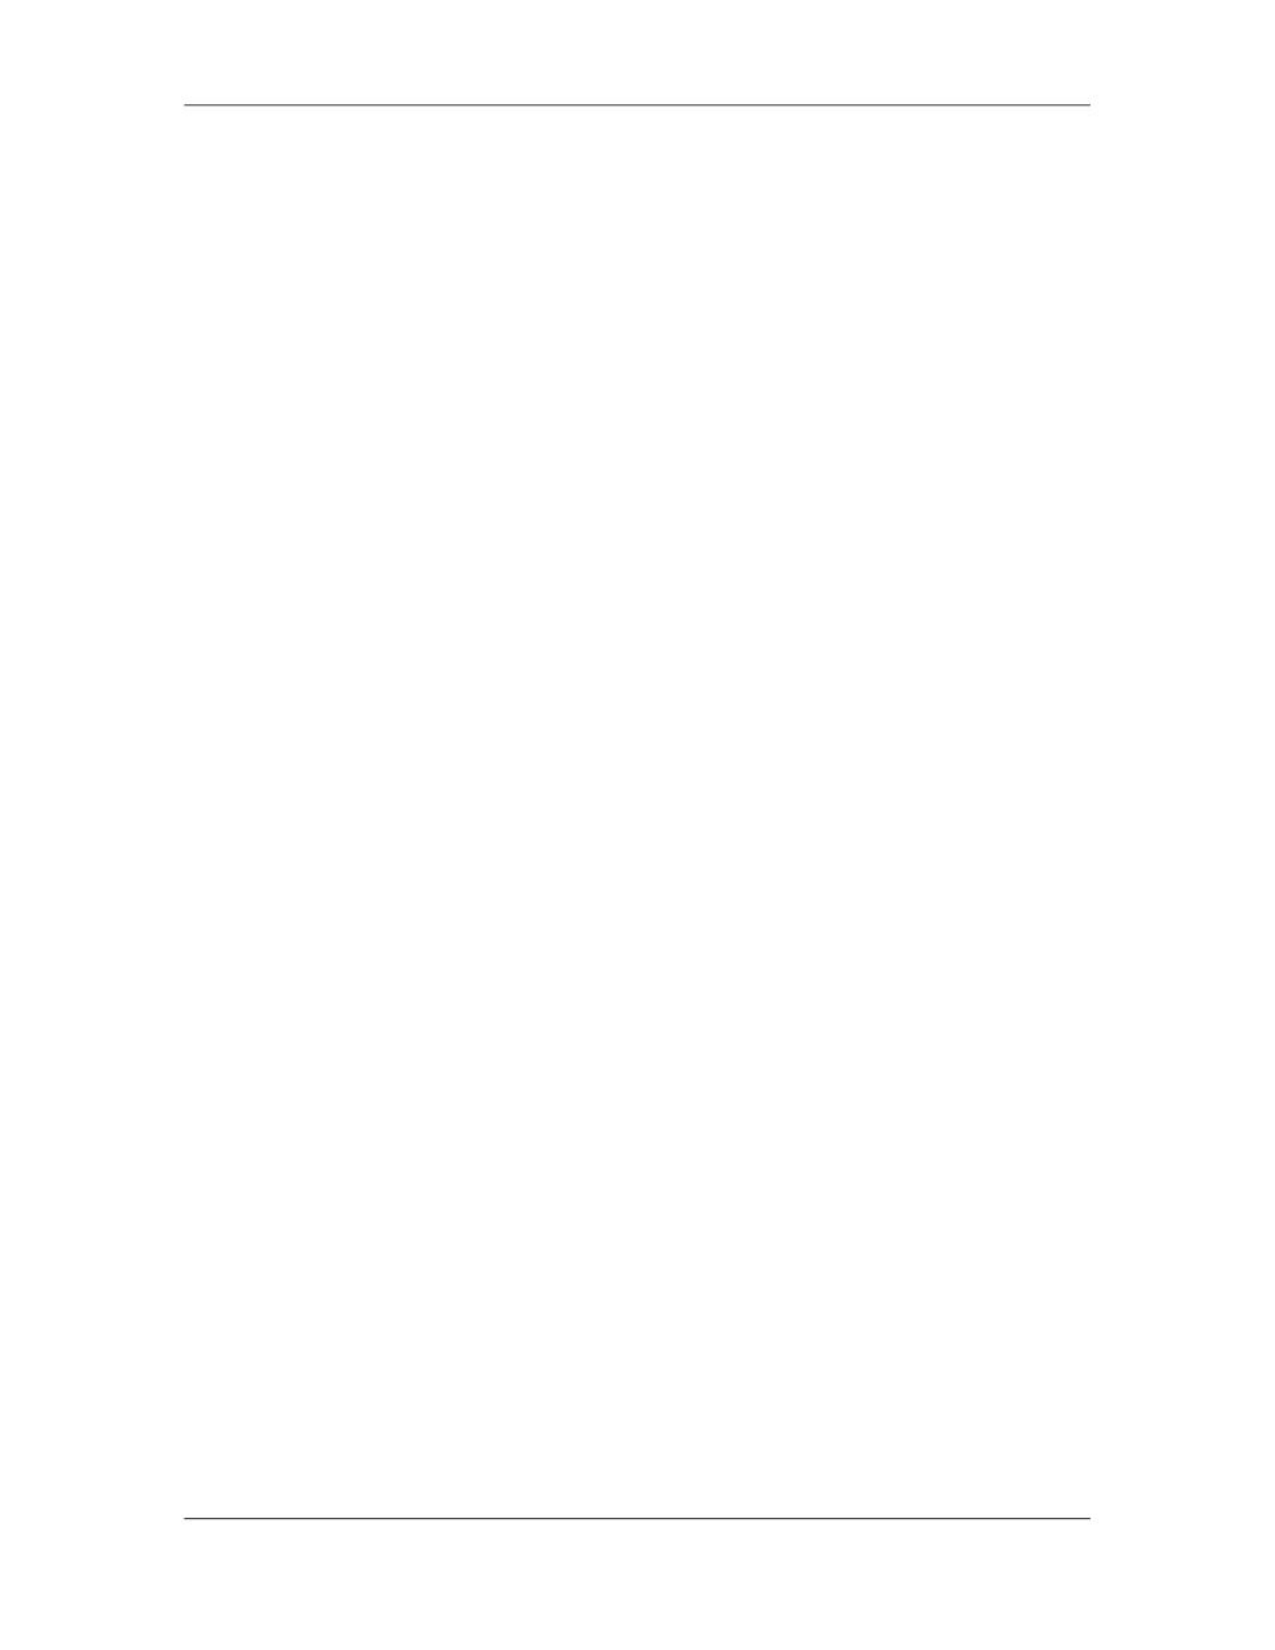

Software Project Management (CS615)

																																																																																																																																																						The leader's job is to create conditions for the team to be effective.

																																																																																																																																																						(Ginnett, 1996)

																																																																																																																																							Leading and managing are both essential management skills: one
																																																																																																																																							without the other is likely to produce poor results. Managing is primarily

																																																																																																																																							concerned with “consistently producing key results expected by
																																																																																																																																							stakeholders,” while leading involves:

																																																																																																																																																													Establishing direction—developing both a vision of the future and

																																																																																																																																																													strategies for producing the changes needed to achieve that vision.

																																																																																																																																																													Aligning people—communicating the vision by words and deeds to
																																																																																																																																																													all those, whose cooperation may be needed to achieve the vision.

																																																																																																																																																													Motivating and inspiring—helping people energize themselves to

																																																																																																																																																													overcome political, bureaucratic, and resource barriers to change.

																																																																																																																																							On a project, particularly a larger project, the project manager is generally
																																																																																																																																							expected to be the project’s leader as well.

																																																																																																																																							Leadership is not, however, limited to the project manager: it may be

																																																																																																																																							demonstrated by many different individuals at many different times during
																																																																																																																																							the project.

																																																																																																																																							Leadership must be demonstrated at all levels of the project (project

																																																																																																																																							leadership, technical leadership, and team leadership).

																																																																																																																	(b)								Communicating

																																																																																																																																							Communicating involves the exchange of information and the ability to
																																																																																																																																							transmit and receive information with a high probability that the intended

																																																																																																																																							message is passed from sender to receiver.

																																																																																																																																							The sender is responsible for making the information clear, unambiguous,
																																																																																																																																							and complete so that the receiver can receive it correctly. The receiver is

																																																																																																																																							responsible for making sure that the information is received in its entirety
																																																																																																																																							and understood correctly.

																																																																																																																																							Few skills are more vital to leadership. Studies show that good leaders

																																																																																																																																							communicate feelings and ideas, actively solicit new ideas from others,
																																																																																																																																							and effectively articulate arguments, advocate positions, and persuade

																																																																																																																																							others.

																																																																																																																																							The quality of a Leader’s communication is positively correlated with
																																																																																																																																							subordinate satisfaction as well as with productivity and quality of

																																																																																																																																							services rendered.

																																																																																								                                                                                                                                 32

																																																																																																																																																																																						© Copyright Virtual University of Pakistan